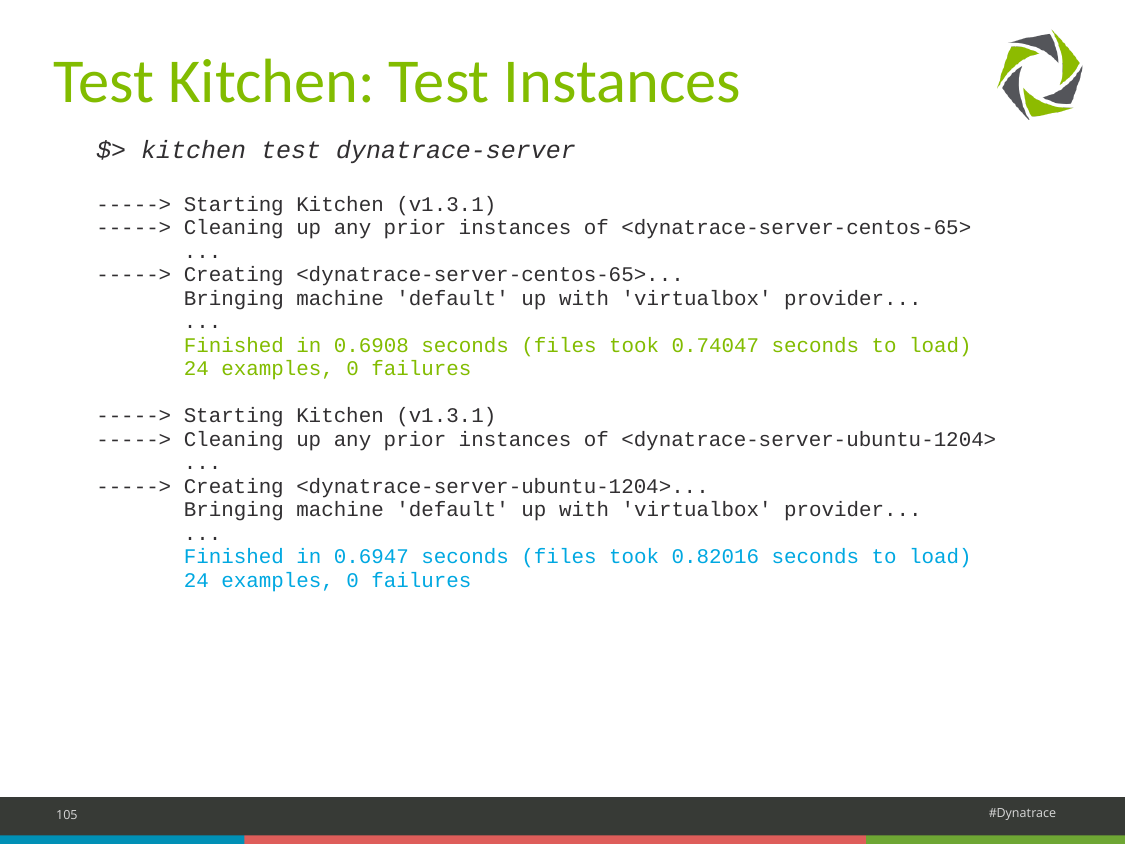

# Test Kitchen: Test Instances
|  | $> kitchen test dynatrace-server -----> Starting Kitchen (v1.3.1) -----> Cleaning up any prior instances of <dynatrace-server-centos-65> ... -----> Creating <dynatrace-server-centos-65>... Bringing machine 'default' up with 'virtualbox' provider... ... Finished in 0.6908 seconds (files took 0.74047 seconds to load) 24 examples, 0 failures -----> Starting Kitchen (v1.3.1) -----> Cleaning up any prior instances of <dynatrace-server-ubuntu-1204> ... -----> Creating <dynatrace-server-ubuntu-1204>... Bringing machine 'default' up with 'virtualbox' provider... ... Finished in 0.6947 seconds (files took 0.82016 seconds to load) 24 examples, 0 failures |  |
| --- | --- | --- |